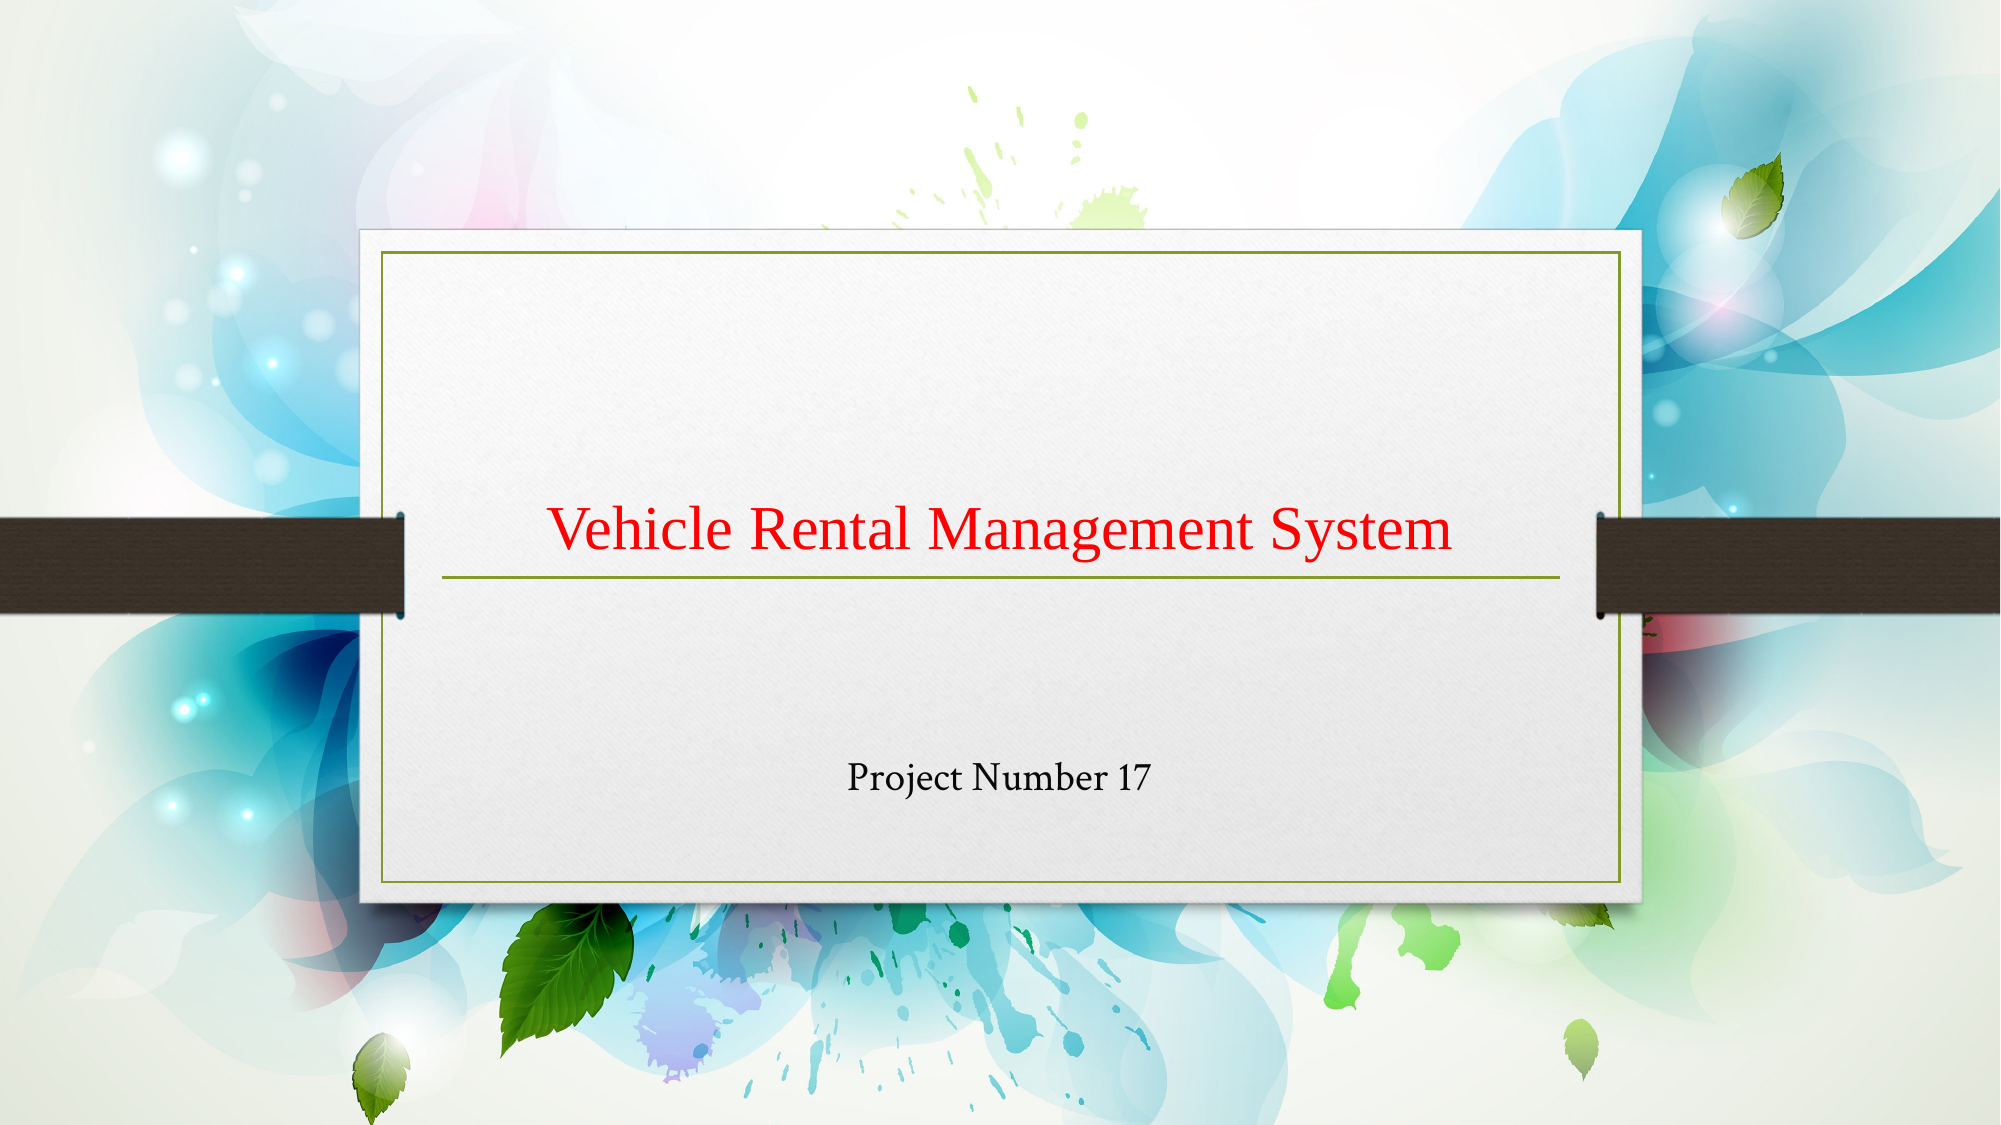

# Vehicle Rental Management System
Project Number 17